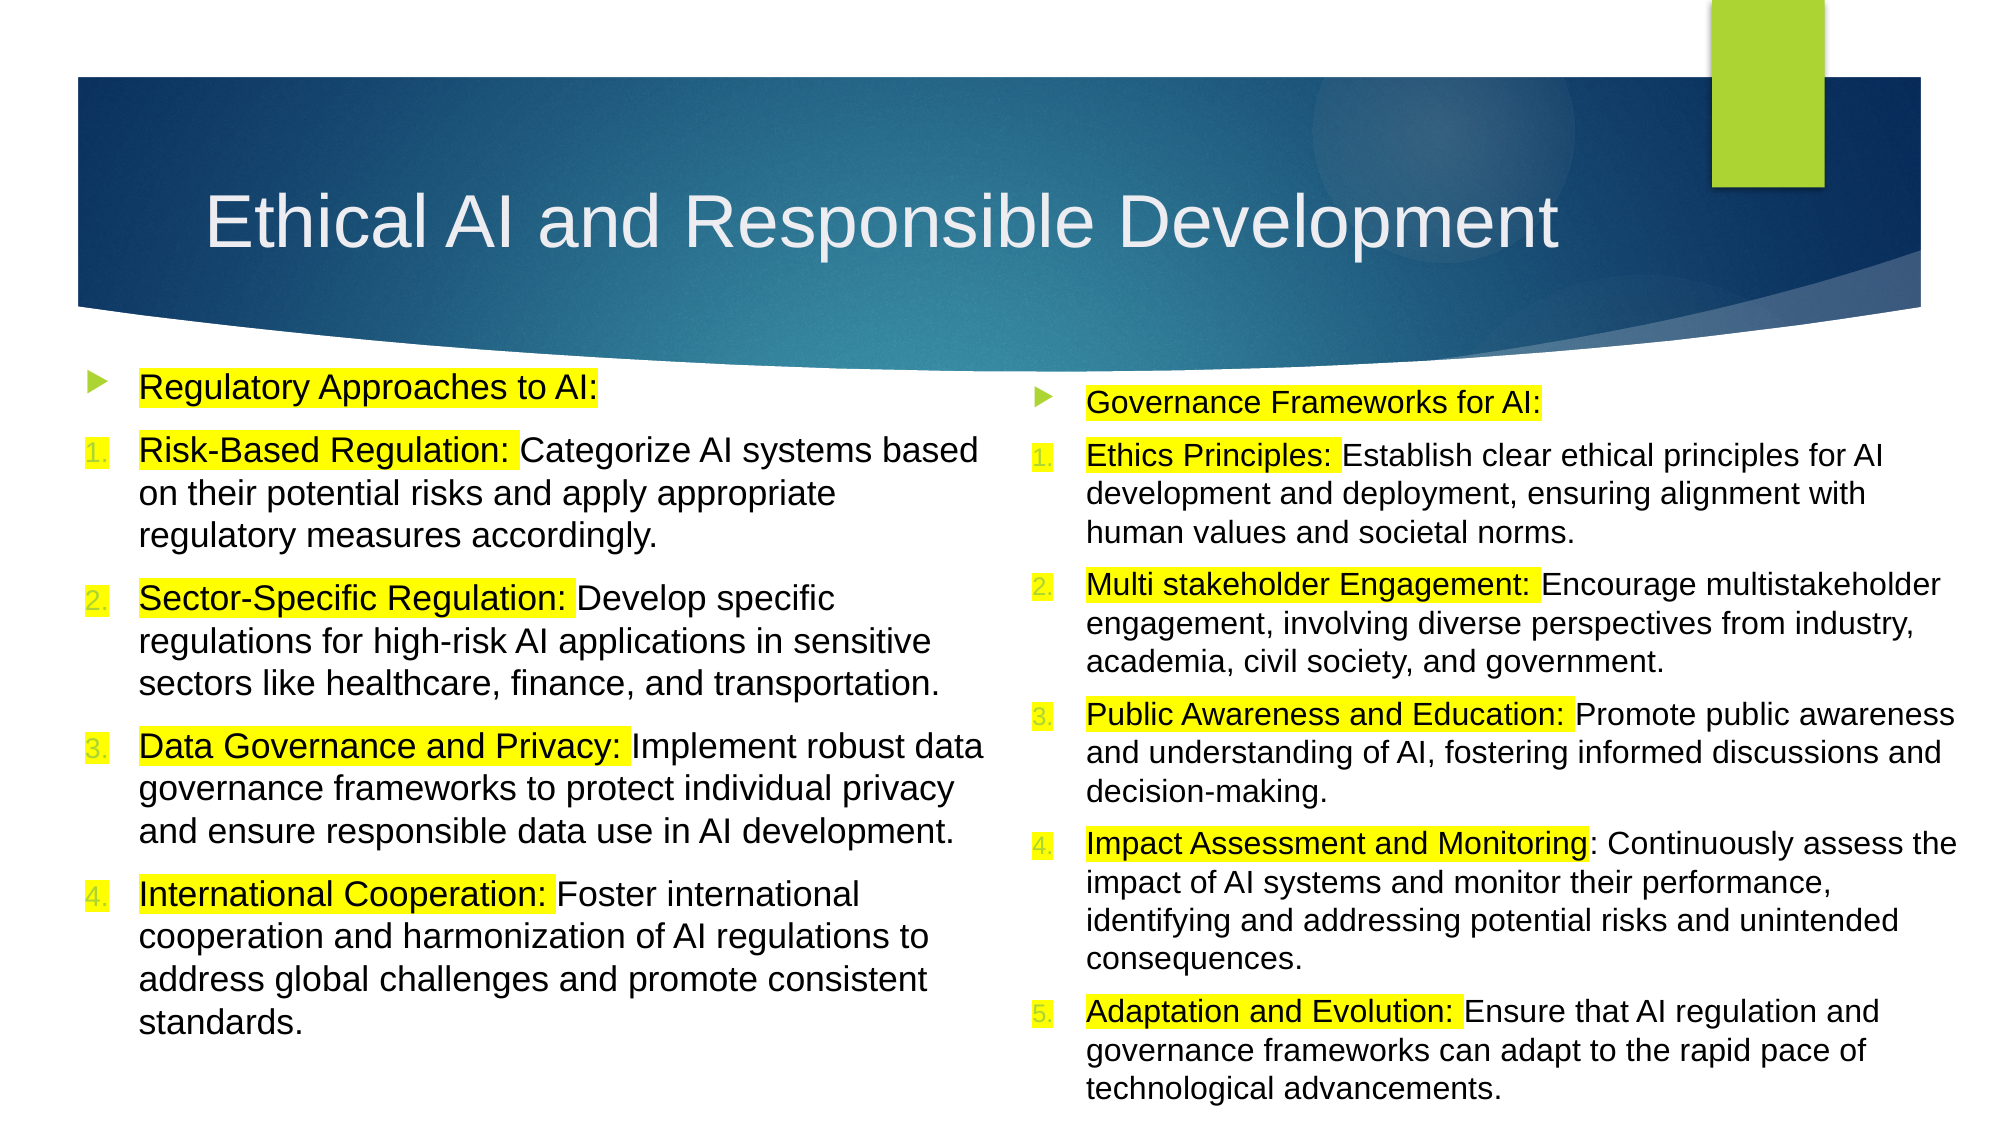

# Ethical AI and Responsible Development
Regulatory Approaches to AI:
Risk-Based Regulation: Categorize AI systems based on their potential risks and apply appropriate regulatory measures accordingly.
Sector-Specific Regulation: Develop specific regulations for high-risk AI applications in sensitive sectors like healthcare, finance, and transportation.
Data Governance and Privacy: Implement robust data governance frameworks to protect individual privacy and ensure responsible data use in AI development.
International Cooperation: Foster international cooperation and harmonization of AI regulations to address global challenges and promote consistent standards.

Governance Frameworks for AI:
Ethics Principles: Establish clear ethical principles for AI development and deployment, ensuring alignment with human values and societal norms.
Multi stakeholder Engagement: Encourage multistakeholder engagement, involving diverse perspectives from industry, academia, civil society, and government.
Public Awareness and Education: Promote public awareness and understanding of AI, fostering informed discussions and decision-making.
Impact Assessment and Monitoring: Continuously assess the impact of AI systems and monitor their performance, identifying and addressing potential risks and unintended consequences.
Adaptation and Evolution: Ensure that AI regulation and governance frameworks can adapt to the rapid pace of technological advancements.